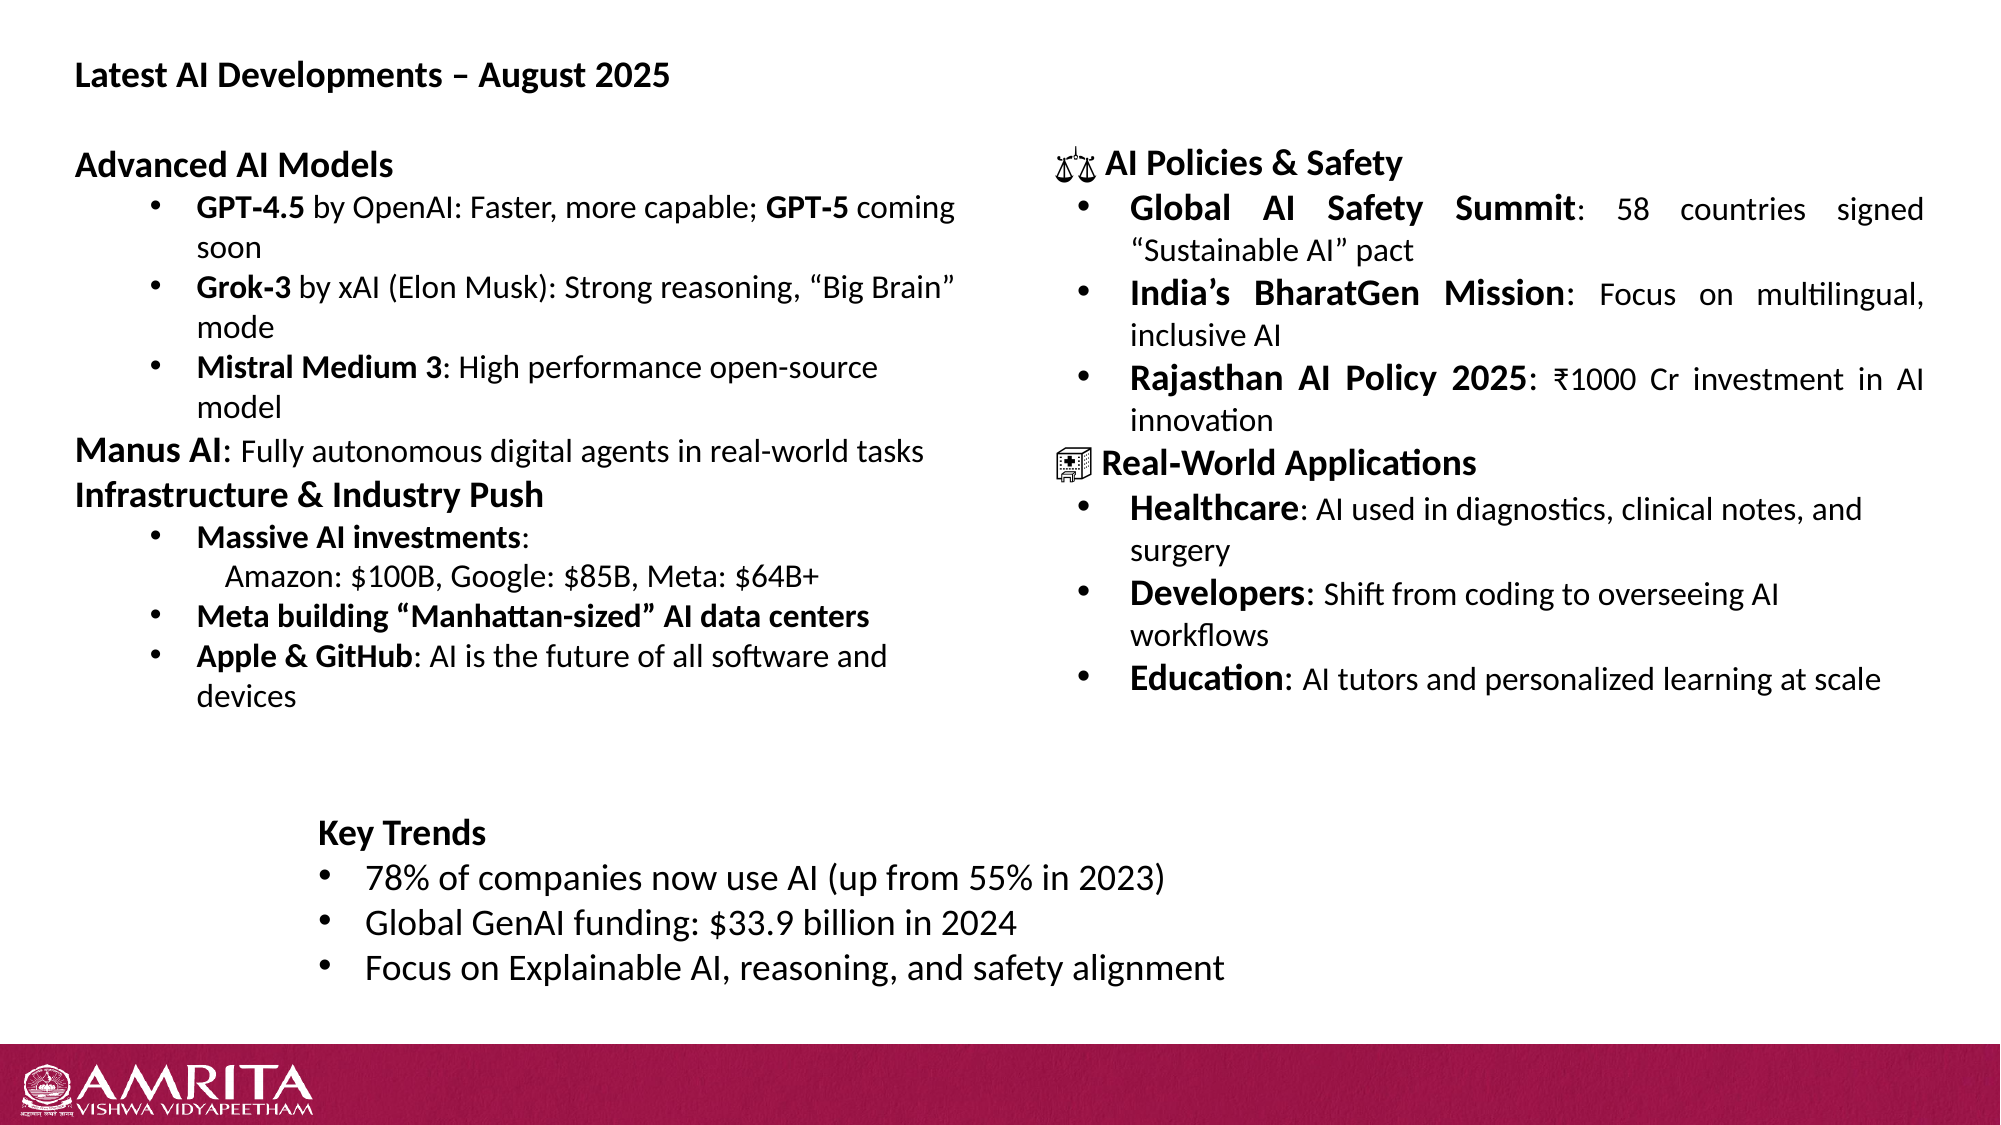

Latest AI Developments – August 2025

Advanced AI Models
GPT‑4.5 by OpenAI: Faster, more capable; GPT‑5 coming soon
Grok‑3 by xAI (Elon Musk): Strong reasoning, “Big Brain” mode
Mistral Medium 3: High performance open-source model
Manus AI: Fully autonomous digital agents in real-world tasks
Infrastructure & Industry Push
Massive AI investments:
Amazon: $100B, Google: $85B, Meta: $64B+
Meta building “Manhattan-sized” AI data centers
Apple & GitHub: AI is the future of all software and devices

⚖️ AI Policies & Safety
Global AI Safety Summit: 58 countries signed “Sustainable AI” pact
India’s BharatGen Mission: Focus on multilingual, inclusive AI
Rajasthan AI Policy 2025: ₹1000 Cr investment in AI innovation
🏥 Real‑World Applications
Healthcare: AI used in diagnostics, clinical notes, and surgery
Developers: Shift from coding to overseeing AI workflows
Education: AI tutors and personalized learning at scale

Key Trends
78% of companies now use AI (up from 55% in 2023)
Global GenAI funding: $33.9 billion in 2024
Focus on Explainable AI, reasoning, and safety alignment